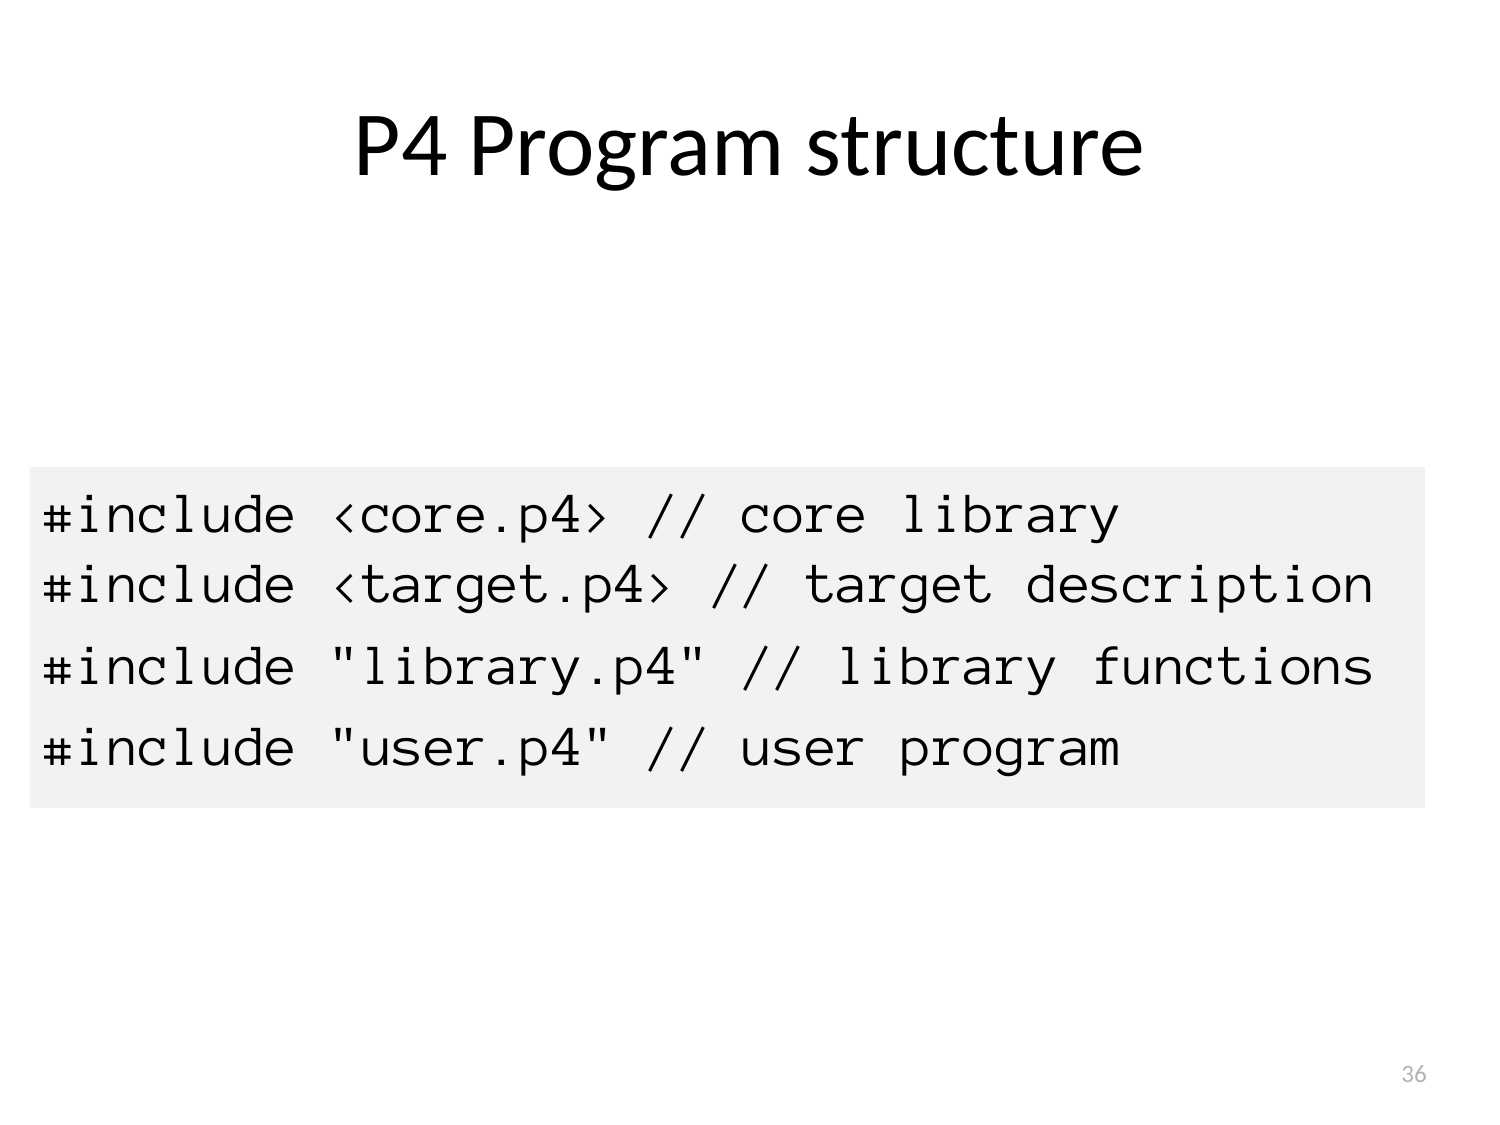

# P4 Program structure
#include <core.p4> // core library
#include <target.p4> // target description
#include "library.p4" // library functions
#include "user.p4" // user program
36